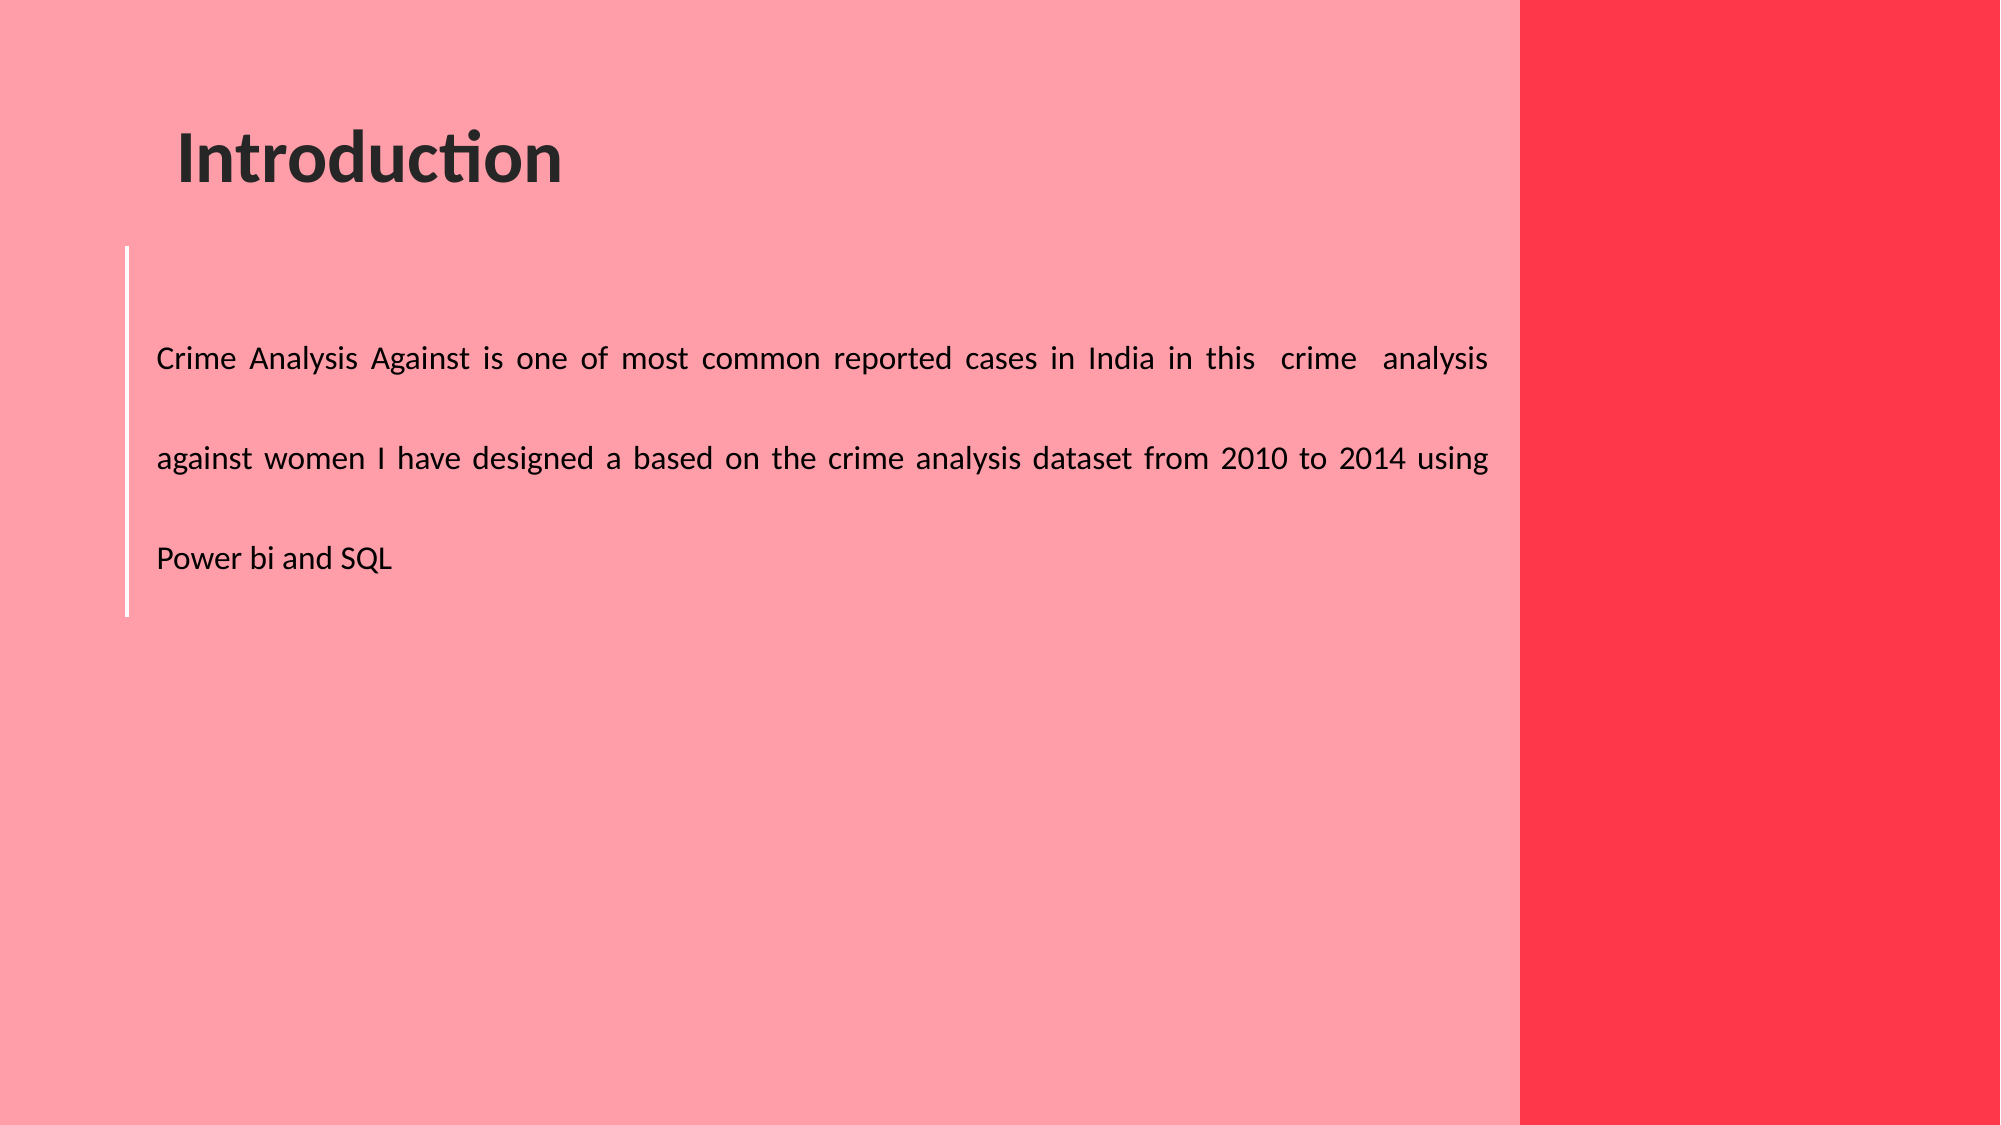

Introduction
Crime Analysis Against is one of most common reported cases in India in this  crime  analysis against women I have designed a based on the crime analysis dataset from 2010 to 2014 using Power bi and SQL